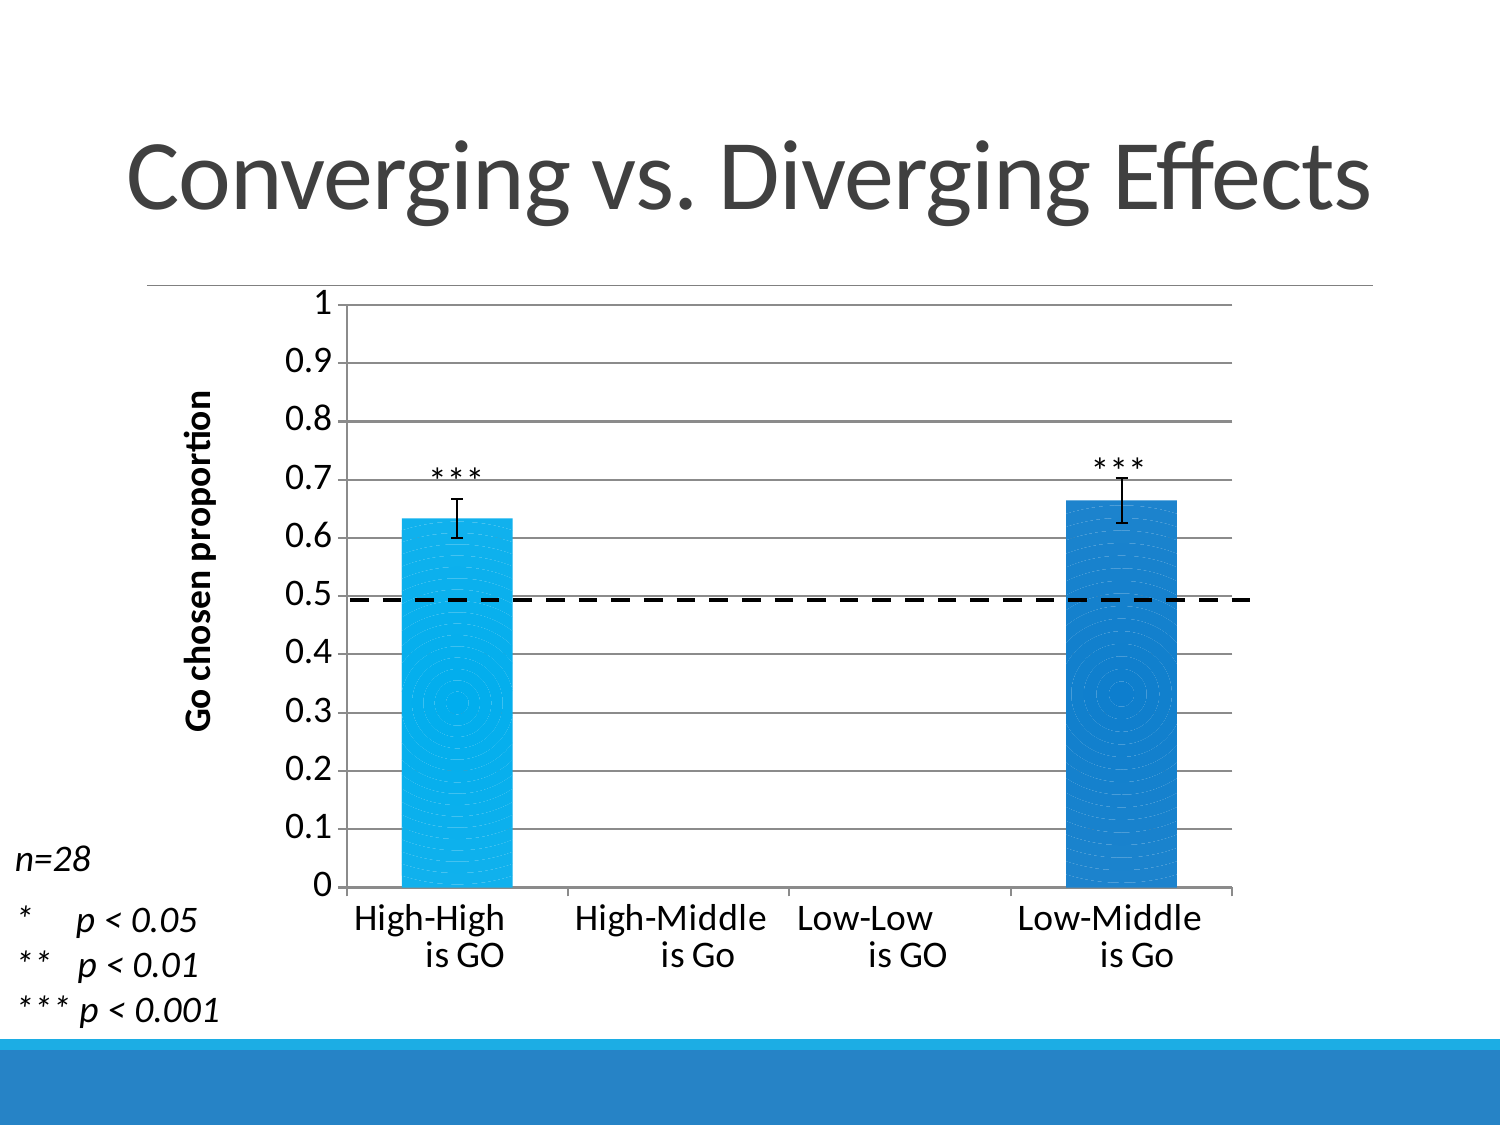

# Converging vs. Diverging Effects

### Chart

| Category | High Value | Low Value |
|---|---|---|
| High-High          is GO | 0.633629734569022 | None |
| High-Middle        is Go | None | None |
| Low-Low            is GO | None | None |
| Low-Middle        is Go | None | 0.664407064580869 |
***
***
n=28
*     p < 0.05
**   p < 0.01
*** p < 0.001